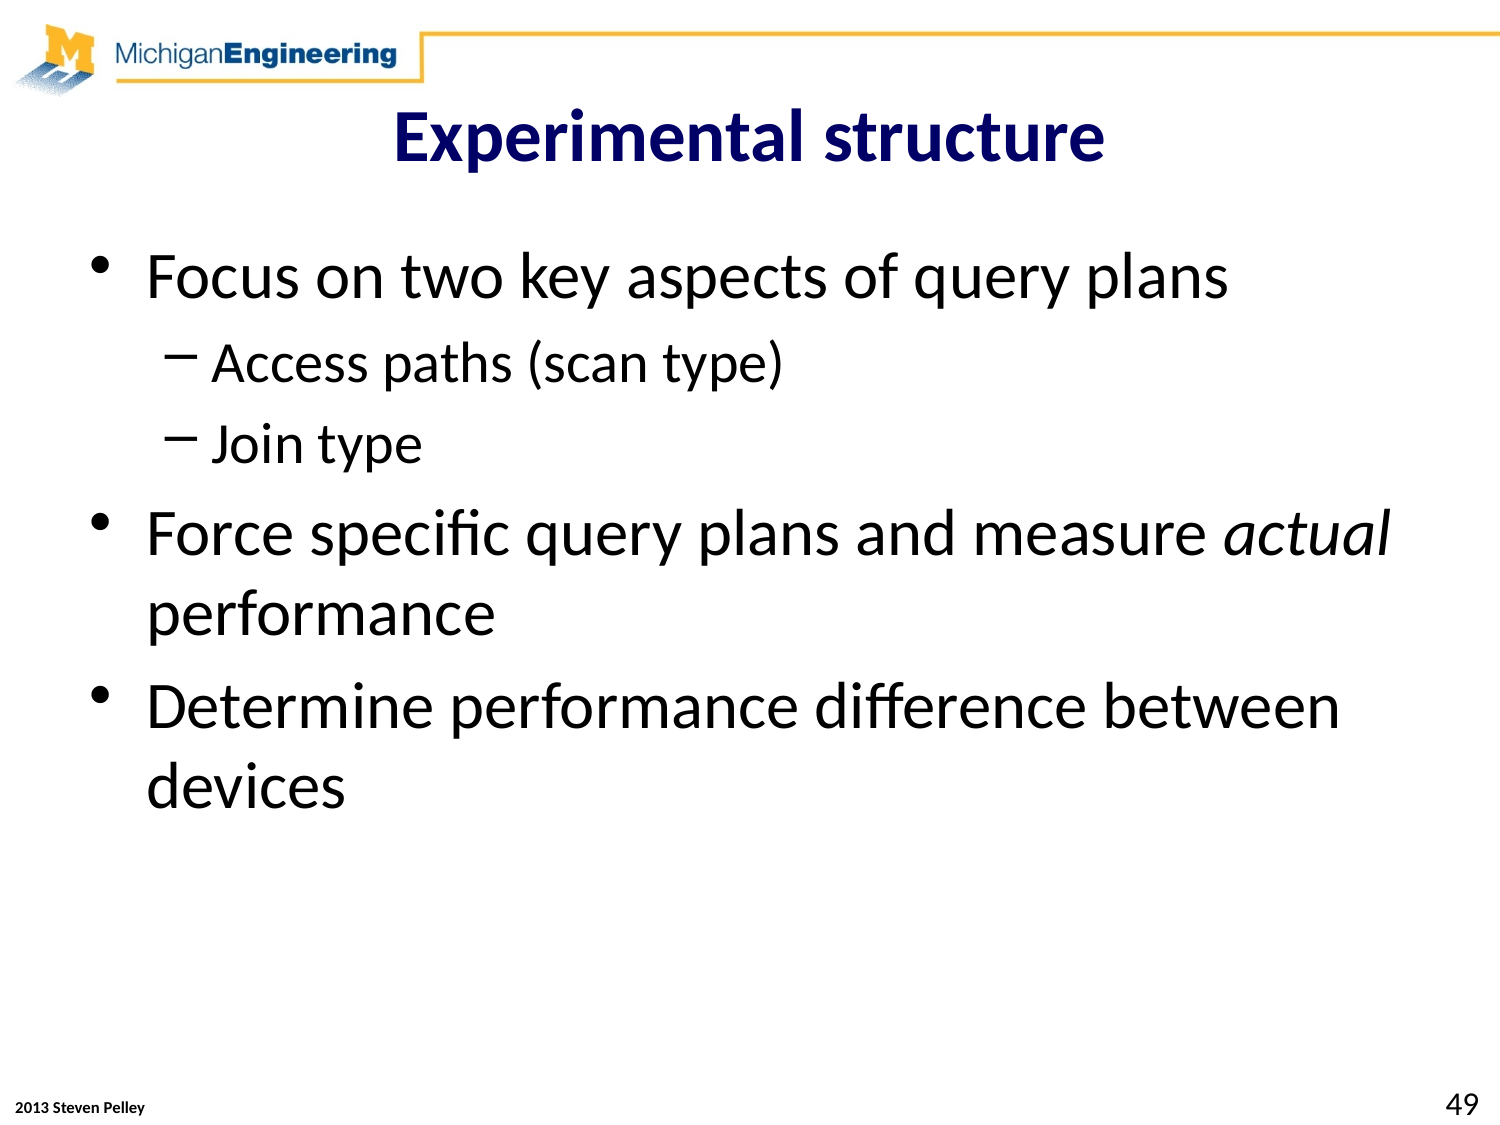

# Experimental structure
Focus on two key aspects of query plans
Access paths (scan type)
Join type
Force specific query plans and measure actual performance
Determine performance difference between devices
49